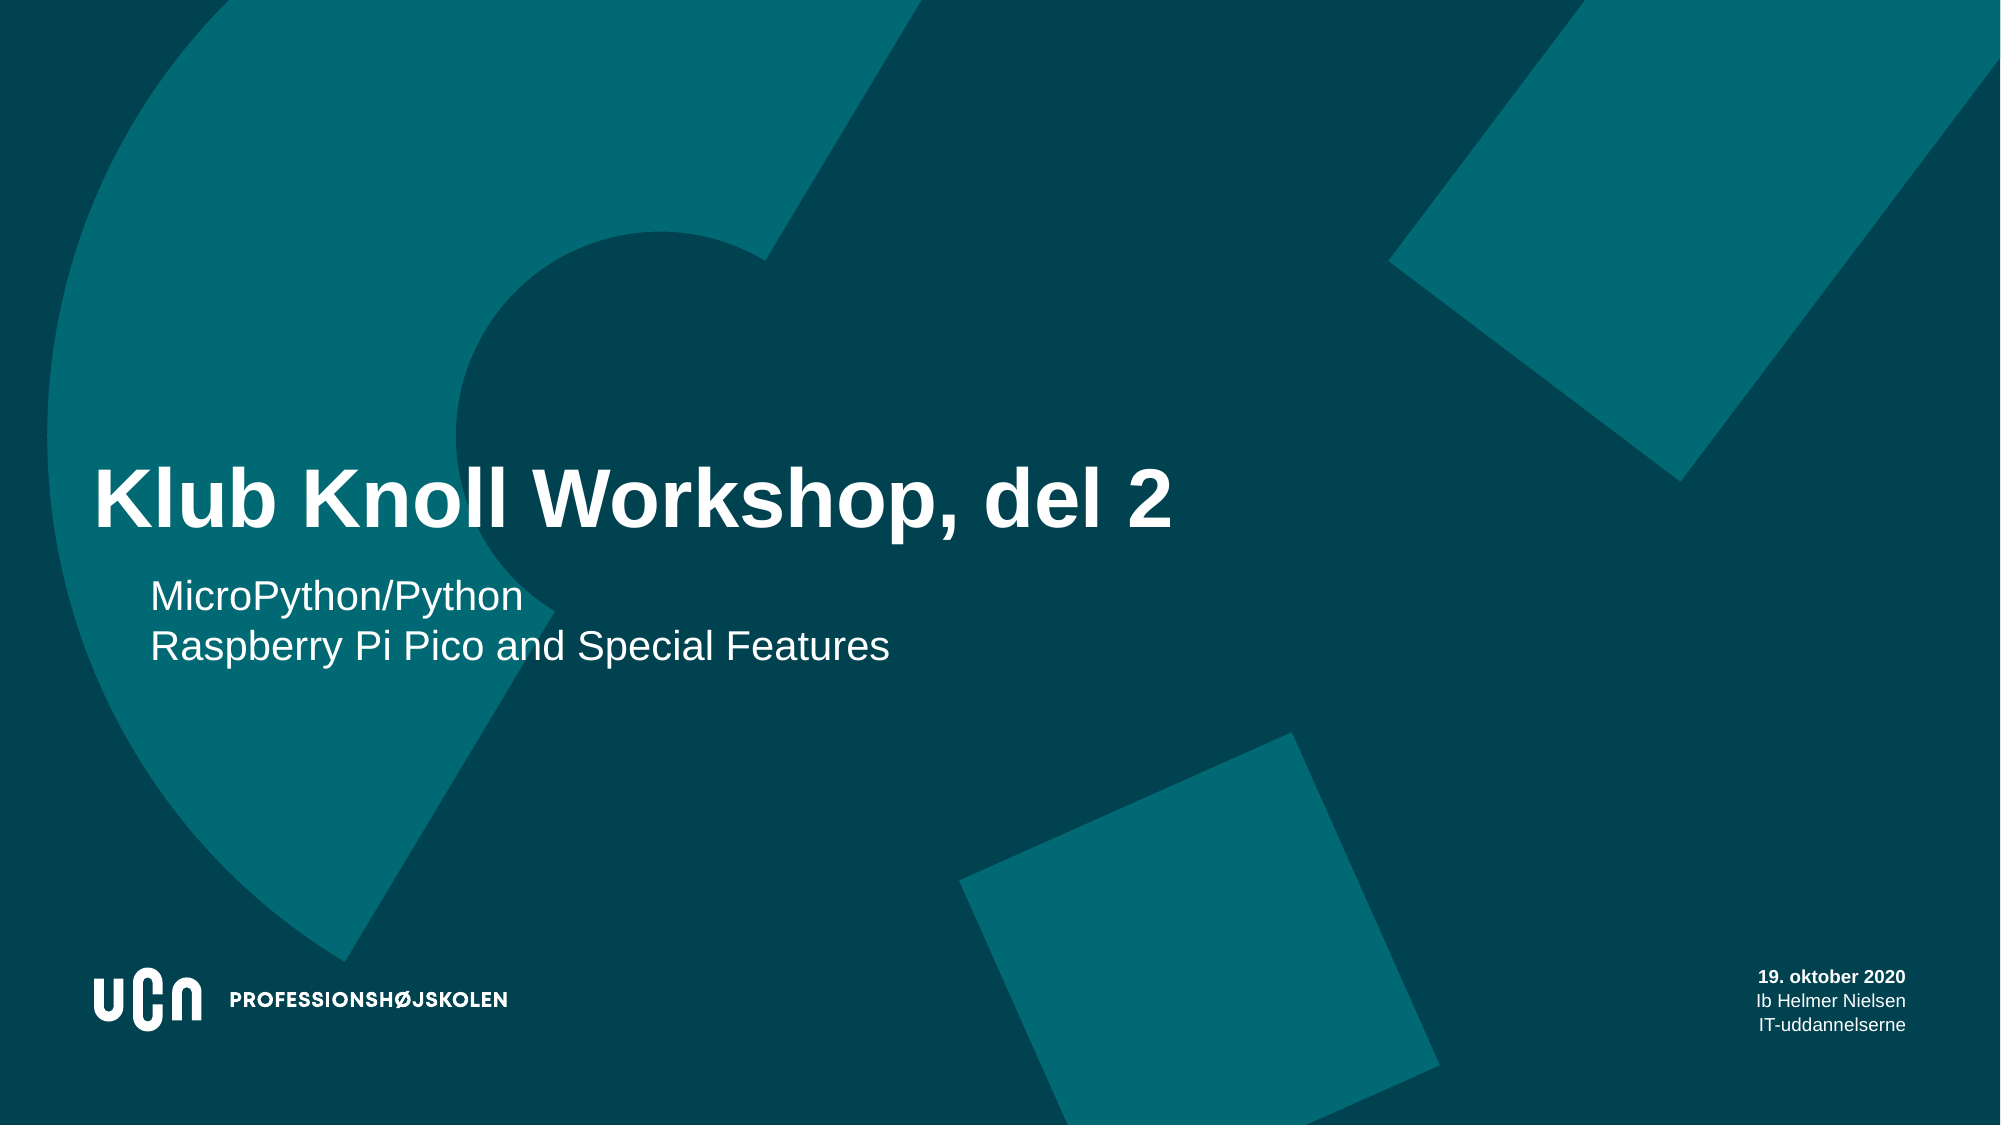

# Klub Knoll Workshop, del 2
MicroPython/Python
Raspberry Pi Pico and Special Features

1